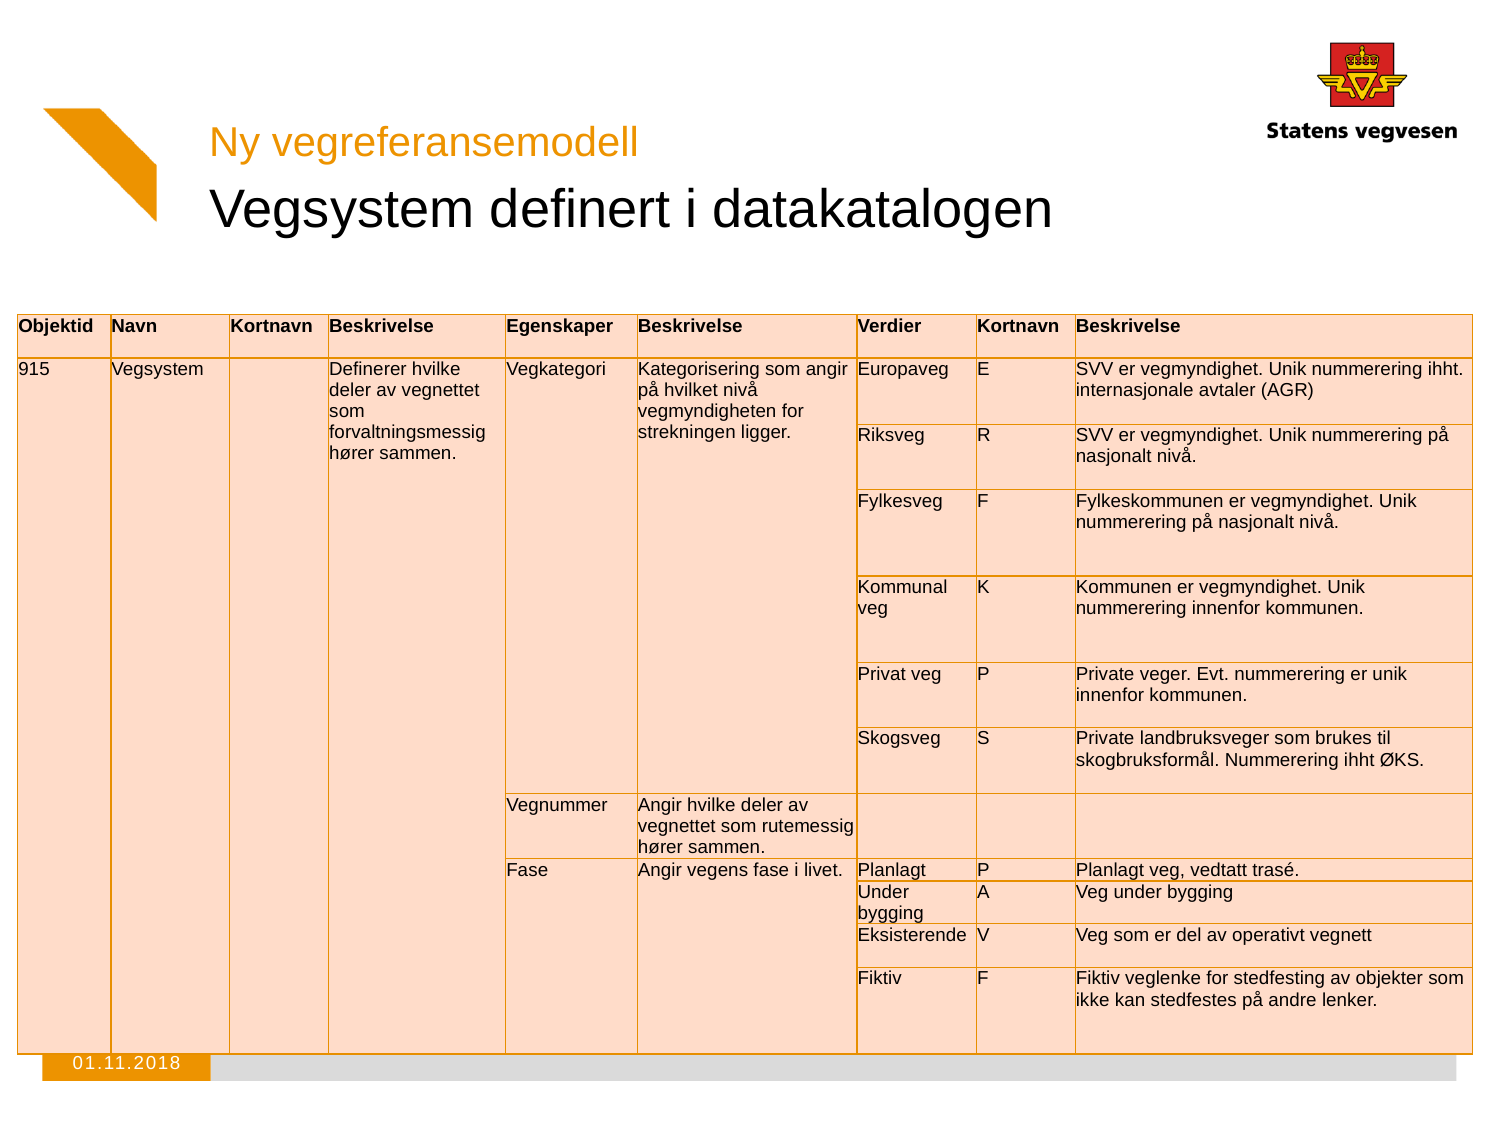

Ny vegreferansemodell
# Vegsystem definert i datakatalogen
| Objektid | Navn | Kortnavn | Beskrivelse | Egenskaper | Beskrivelse | Verdier | Kortnavn | Beskrivelse |
| --- | --- | --- | --- | --- | --- | --- | --- | --- |
| 915 | Vegsystem |  | Definerer hvilke deler av vegnettet som forvaltningsmessig hører sammen. | Vegkategori | Kategorisering som angir på hvilket nivå vegmyndigheten for strekningen ligger. | Europaveg | E | SVV er vegmyndighet. Unik nummerering ihht. internasjonale avtaler (AGR) |
|  |  |  |  |  |  | Riksveg | R | SVV er vegmyndighet. Unik nummerering på nasjonalt nivå. |
|  |  |  |  |  |  | Fylkesveg | F | Fylkeskommunen er vegmyndighet. Unik nummerering på nasjonalt nivå. |
|  |  |  |  |  |  | Kommunal veg | K | Kommunen er vegmyndighet. Unik nummerering innenfor kommunen. |
|  |  |  |  |  |  | Privat veg | P | Private veger. Evt. nummerering er unik innenfor kommunen. |
|  |  |  |  |  |  | Skogsveg | S | Private landbruksveger som brukes til skogbruksformål. Nummerering ihht ØKS. |
|  |  |  |  | Vegnummer | Angir hvilke deler av vegnettet som rutemessig hører sammen. |  |  |  |
|  |  |  |  | Fase | Angir vegens fase i livet. | Planlagt | P | Planlagt veg, vedtatt trasé. |
|  |  |  |  |  |  | Under bygging | A | Veg under bygging |
|  |  |  |  |  |  | Eksisterende | V | Veg som er del av operativt vegnett |
|  |  |  |  |  |  | Fiktiv | F | Fiktiv veglenke for stedfesting av objekter som ikke kan stedfestes på andre lenker. |
01.11.2018